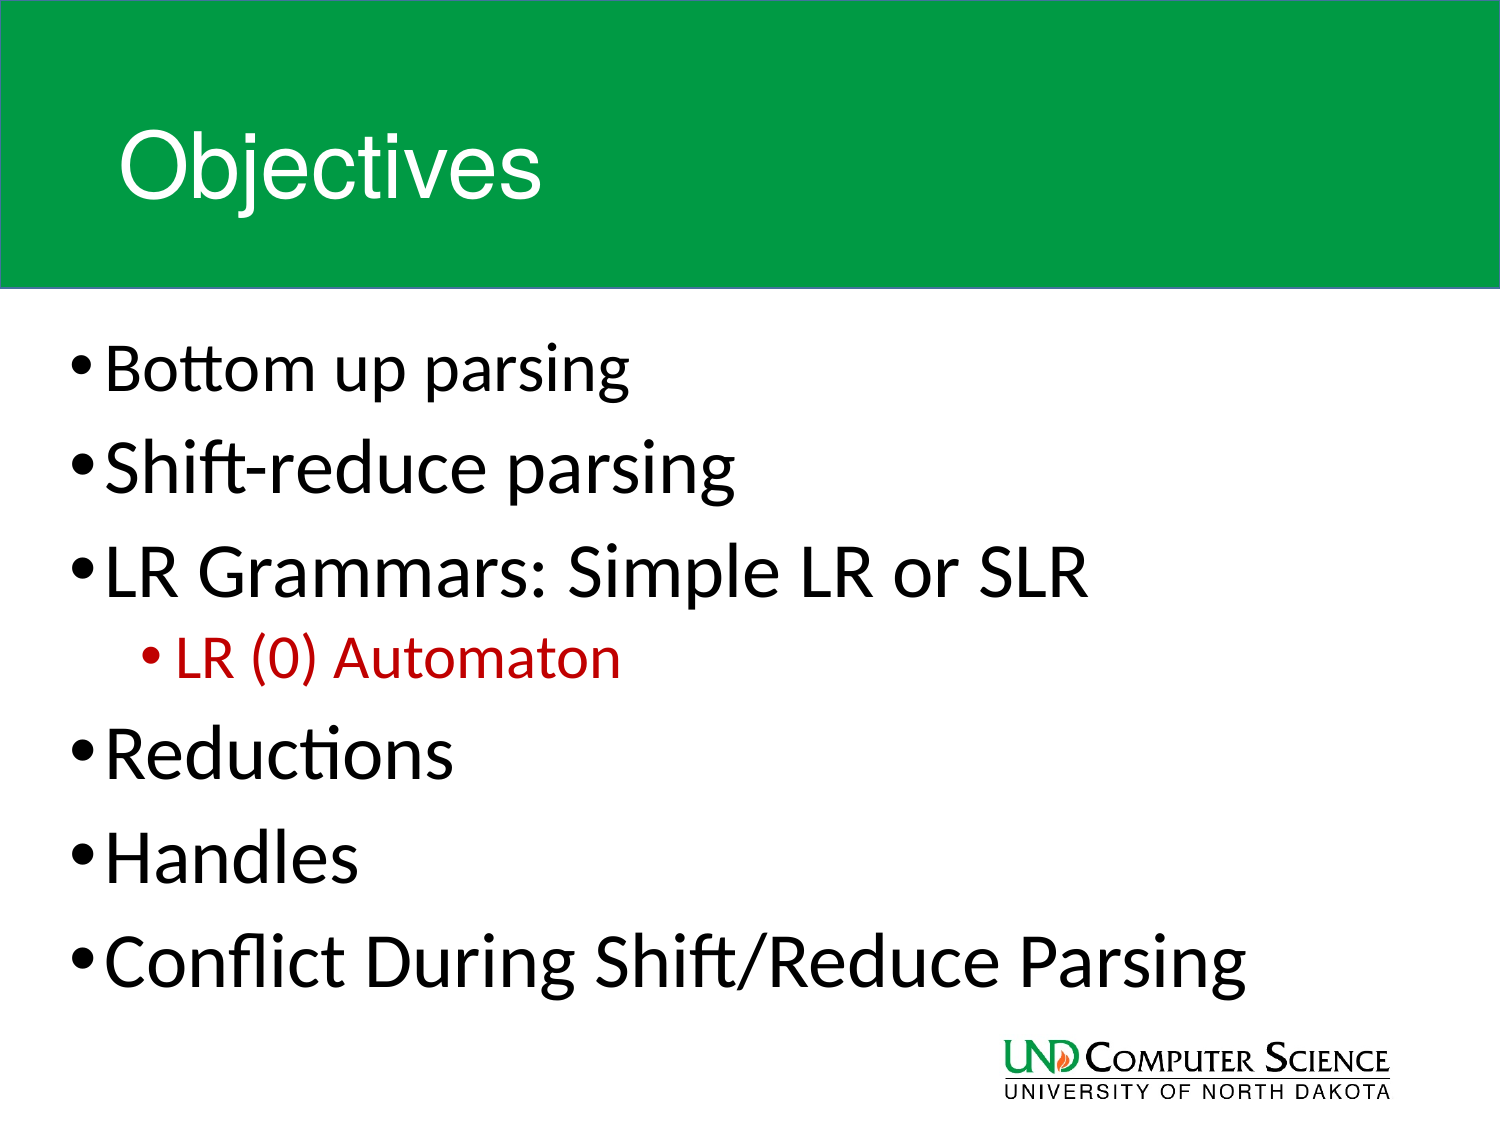

# Objectives
Bottom up parsing
Shift-reduce parsing
LR Grammars: Simple LR or SLR
LR (0) Automaton
Reductions
Handles
Conflict During Shift/Reduce Parsing